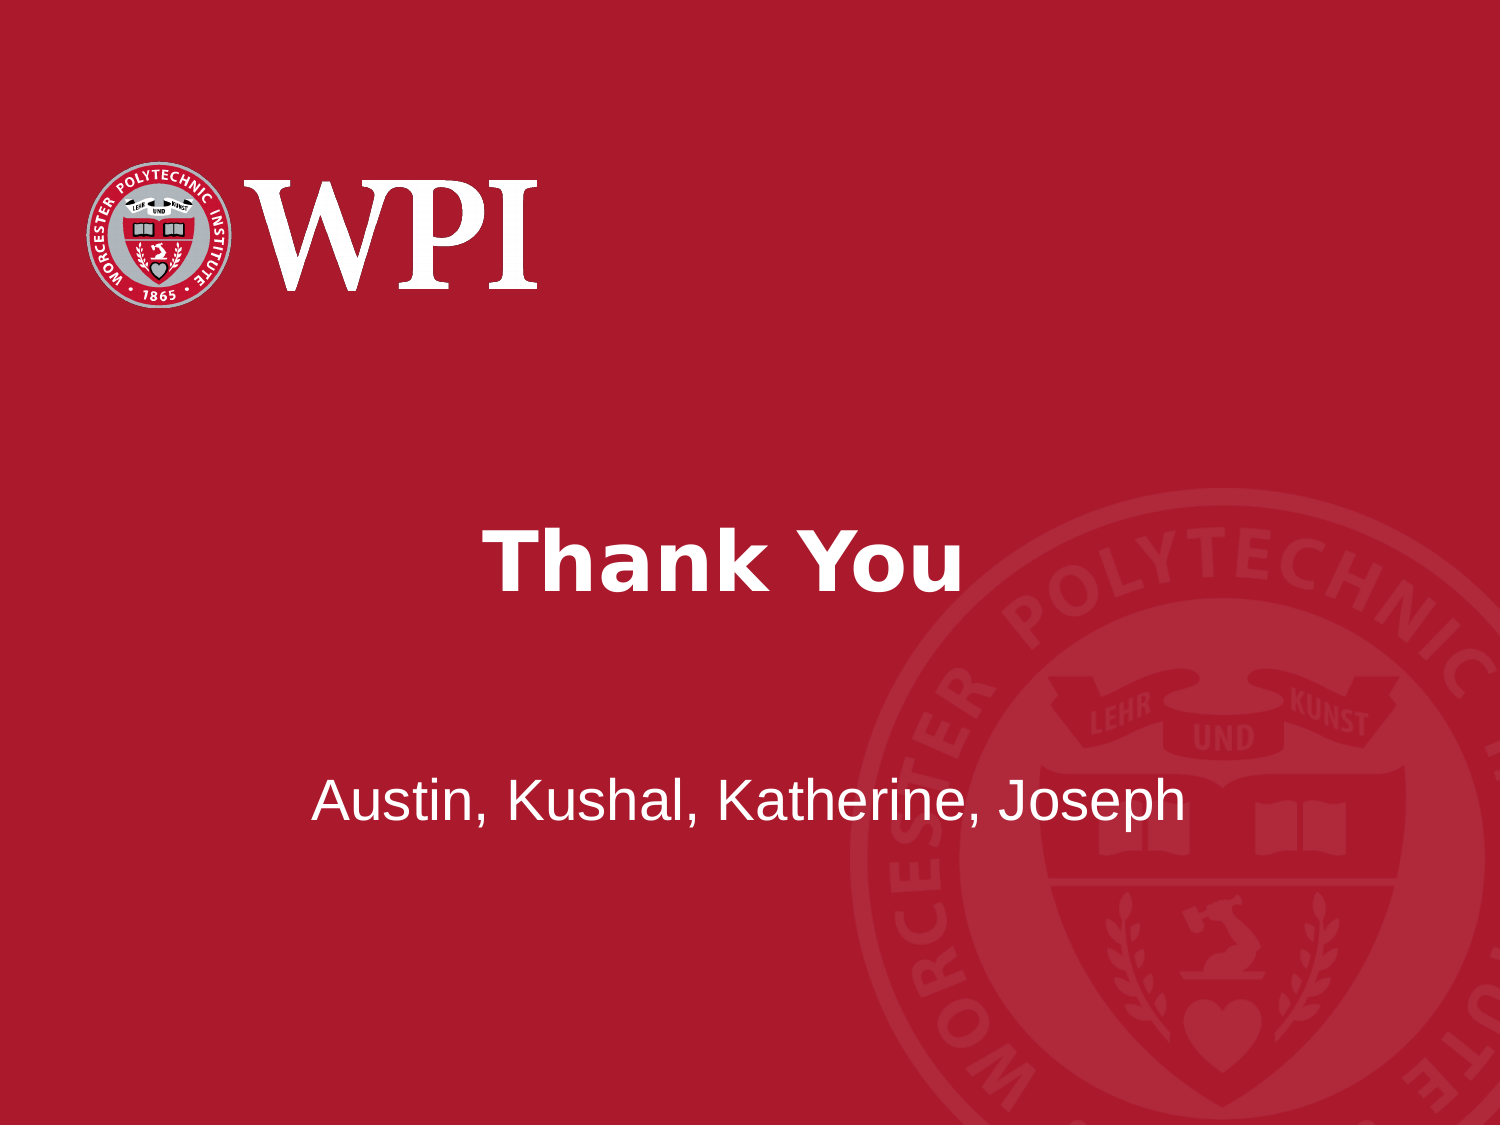

# Thank You
Austin, Kushal, Katherine, Joseph